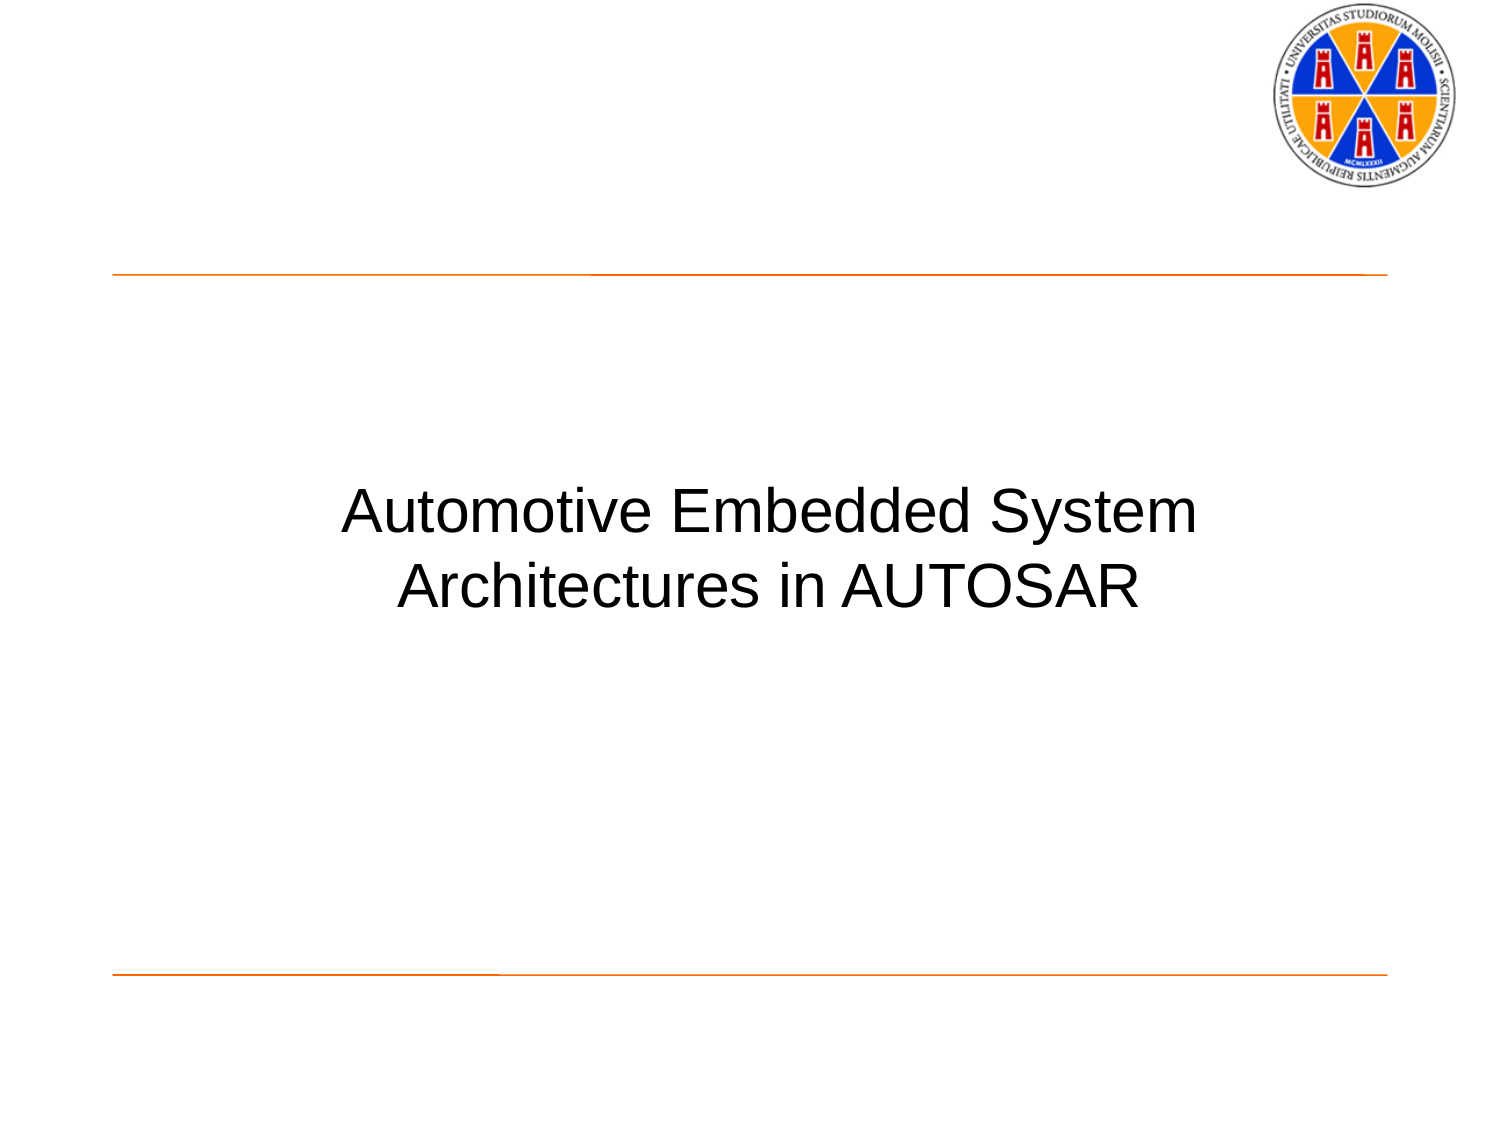

# Automotive Embedded System Architectures in AUTOSAR